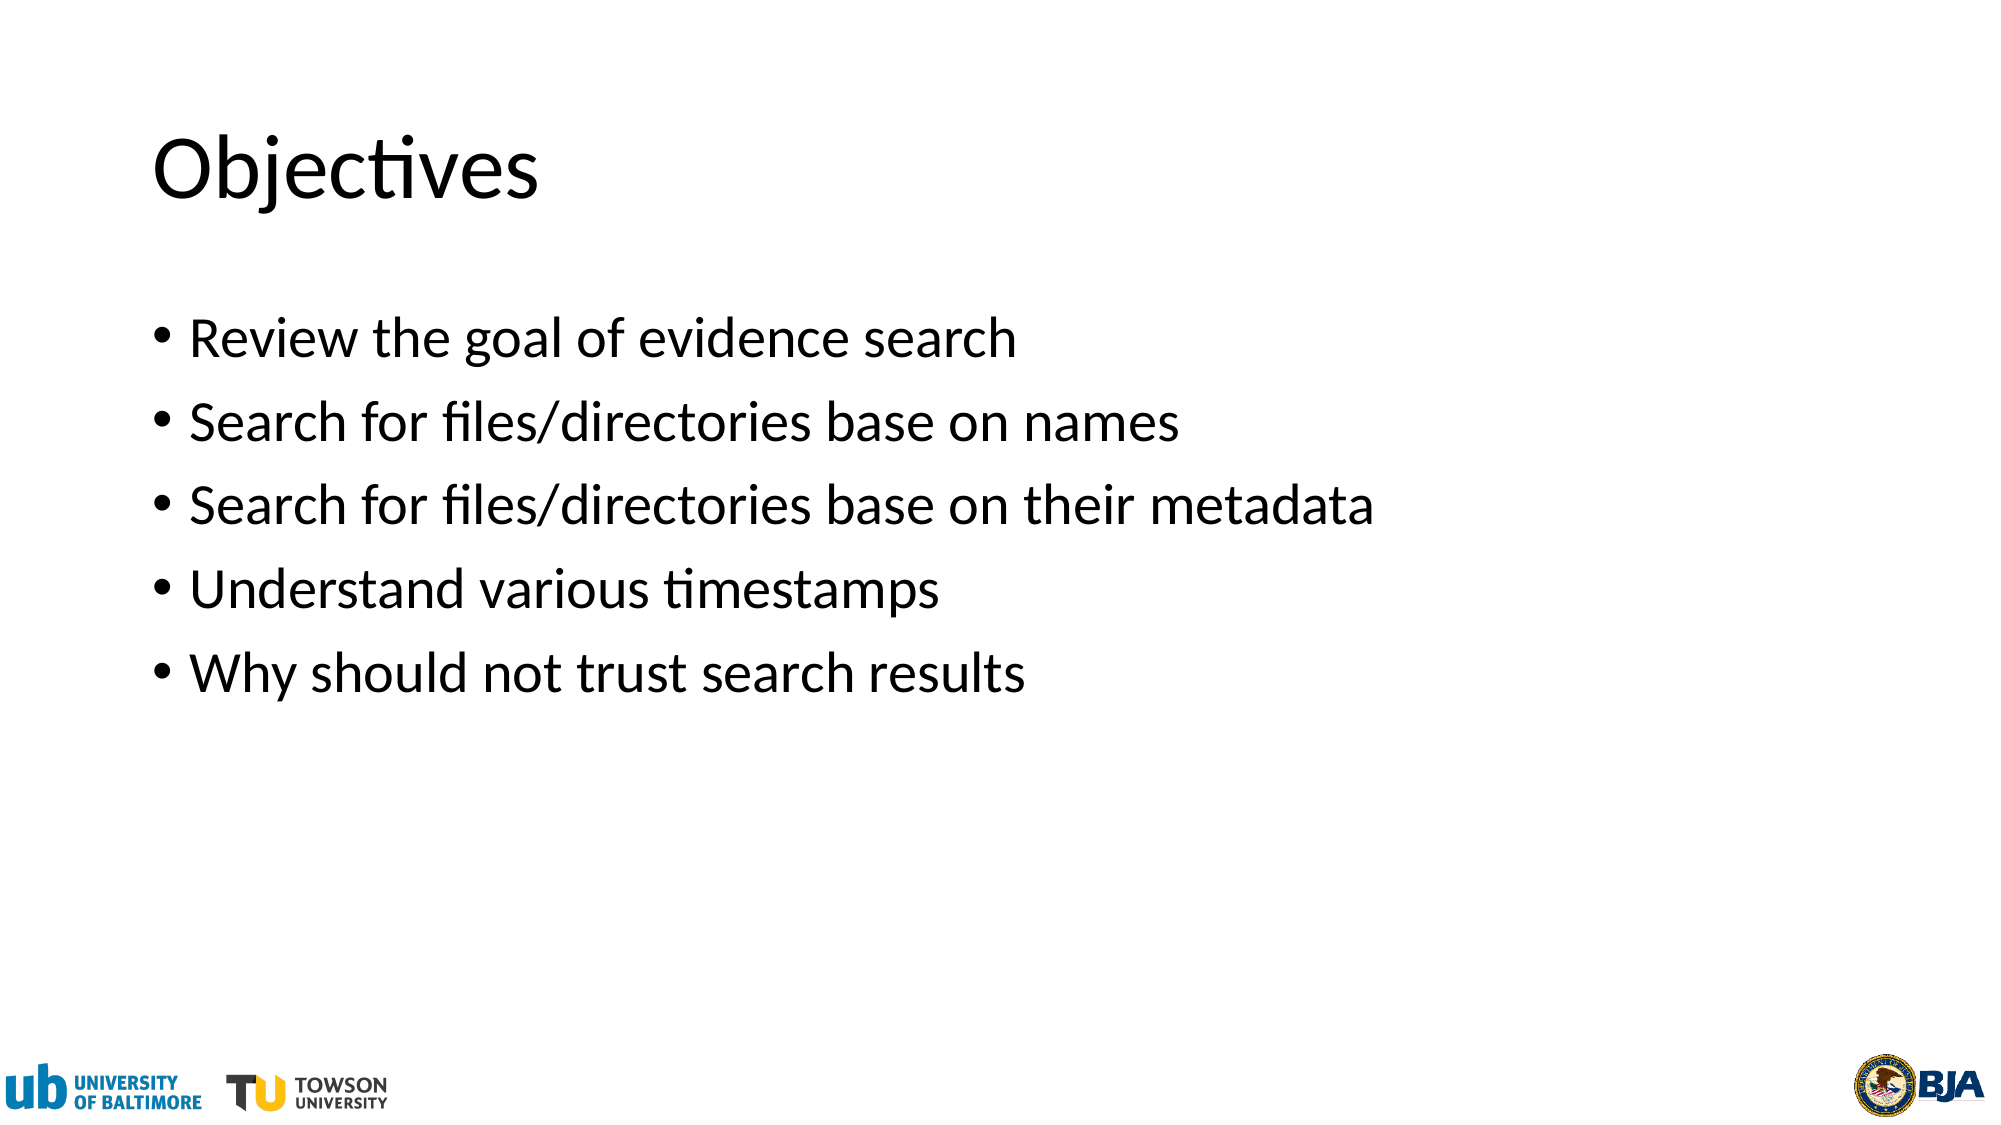

# Objectives
Review the goal of evidence search
Search for files/directories base on names
Search for files/directories base on their metadata
Understand various timestamps
Why should not trust search results